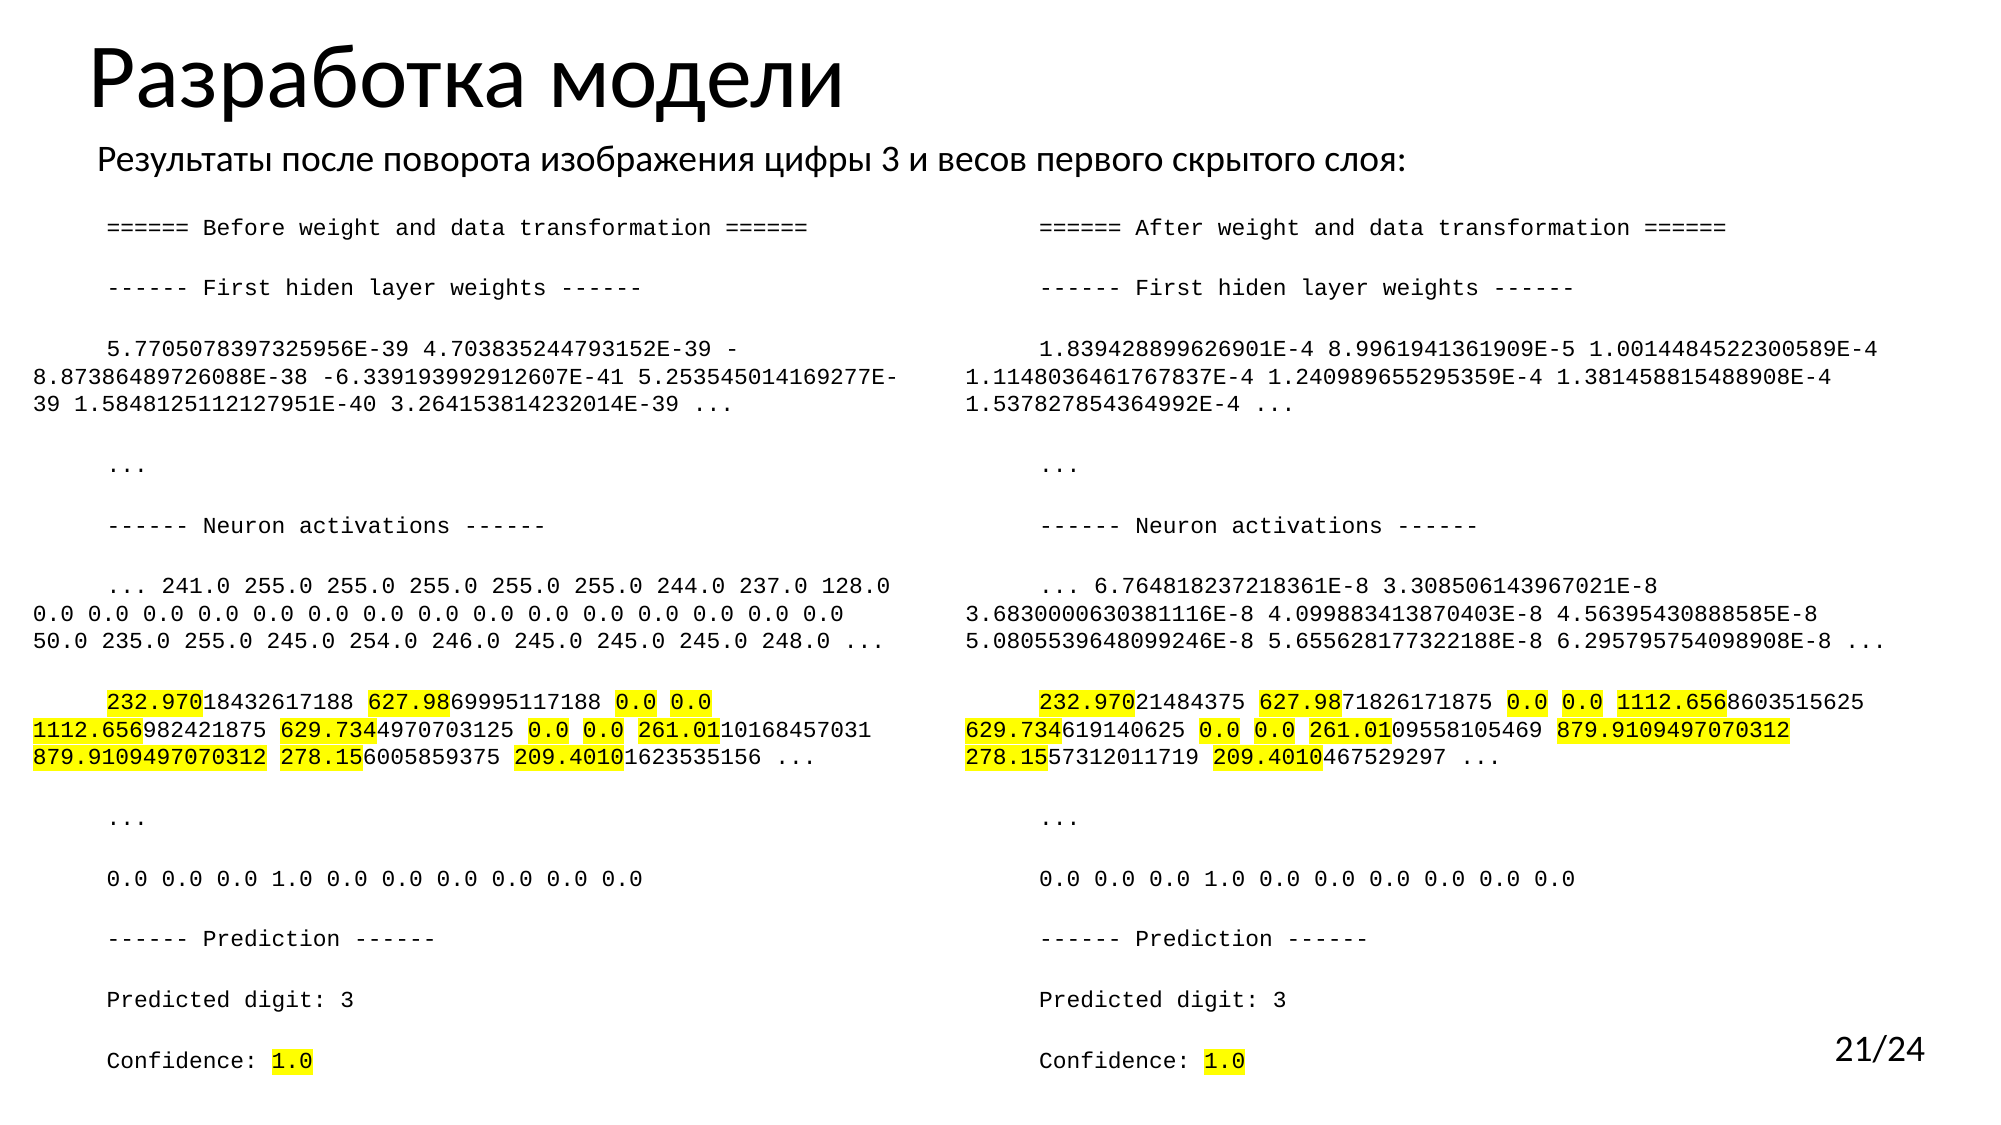

# Разработка модели
Результаты после поворота изображения цифры 3 и весов первого скрытого слоя:
====== Before weight and data transformation ======
------ First hiden layer weights ------
5.7705078397325956E-39 4.703835244793152E-39 -8.87386489726088E-38 -6.339193992912607E-41 5.253545014169277E-39 1.5848125112127951E-40 3.264153814232014E-39 ...
...
------ Neuron activations ------
... 241.0 255.0 255.0 255.0 255.0 255.0 244.0 237.0 128.0 0.0 0.0 0.0 0.0 0.0 0.0 0.0 0.0 0.0 0.0 0.0 0.0 0.0 0.0 0.0 50.0 235.0 255.0 245.0 254.0 246.0 245.0 245.0 245.0 248.0 ...
232.97018432617188 627.9869995117188 0.0 0.0 1112.656982421875 629.7344970703125 0.0 0.0 261.0110168457031 879.9109497070312 278.156005859375 209.40101623535156 ...
...
0.0 0.0 0.0 1.0 0.0 0.0 0.0 0.0 0.0 0.0
------ Prediction ------
Predicted digit: 3
Confidence: 1.0
====== After weight and data transformation ======
------ First hiden layer weights ------
1.839428899626901E-4 8.9961941361909E-5 1.0014484522300589E-4 1.1148036461767837E-4 1.240989655295359E-4 1.381458815488908E-4 1.537827854364992E-4 ...
...
------ Neuron activations ------
... 6.764818237218361E-8 3.308506143967021E-8 3.6830000630381116E-8 4.099883413870403E-8 4.56395430888585E-8 5.0805539648099246E-8 5.655628177322188E-8 6.295795754098908E-8 ...
232.97021484375 627.9871826171875 0.0 0.0 1112.6568603515625 629.734619140625 0.0 0.0 261.0109558105469 879.9109497070312 278.1557312011719 209.4010467529297 ...
...
0.0 0.0 0.0 1.0 0.0 0.0 0.0 0.0 0.0 0.0
------ Prediction ------
Predicted digit: 3
Confidence: 1.0
21/24